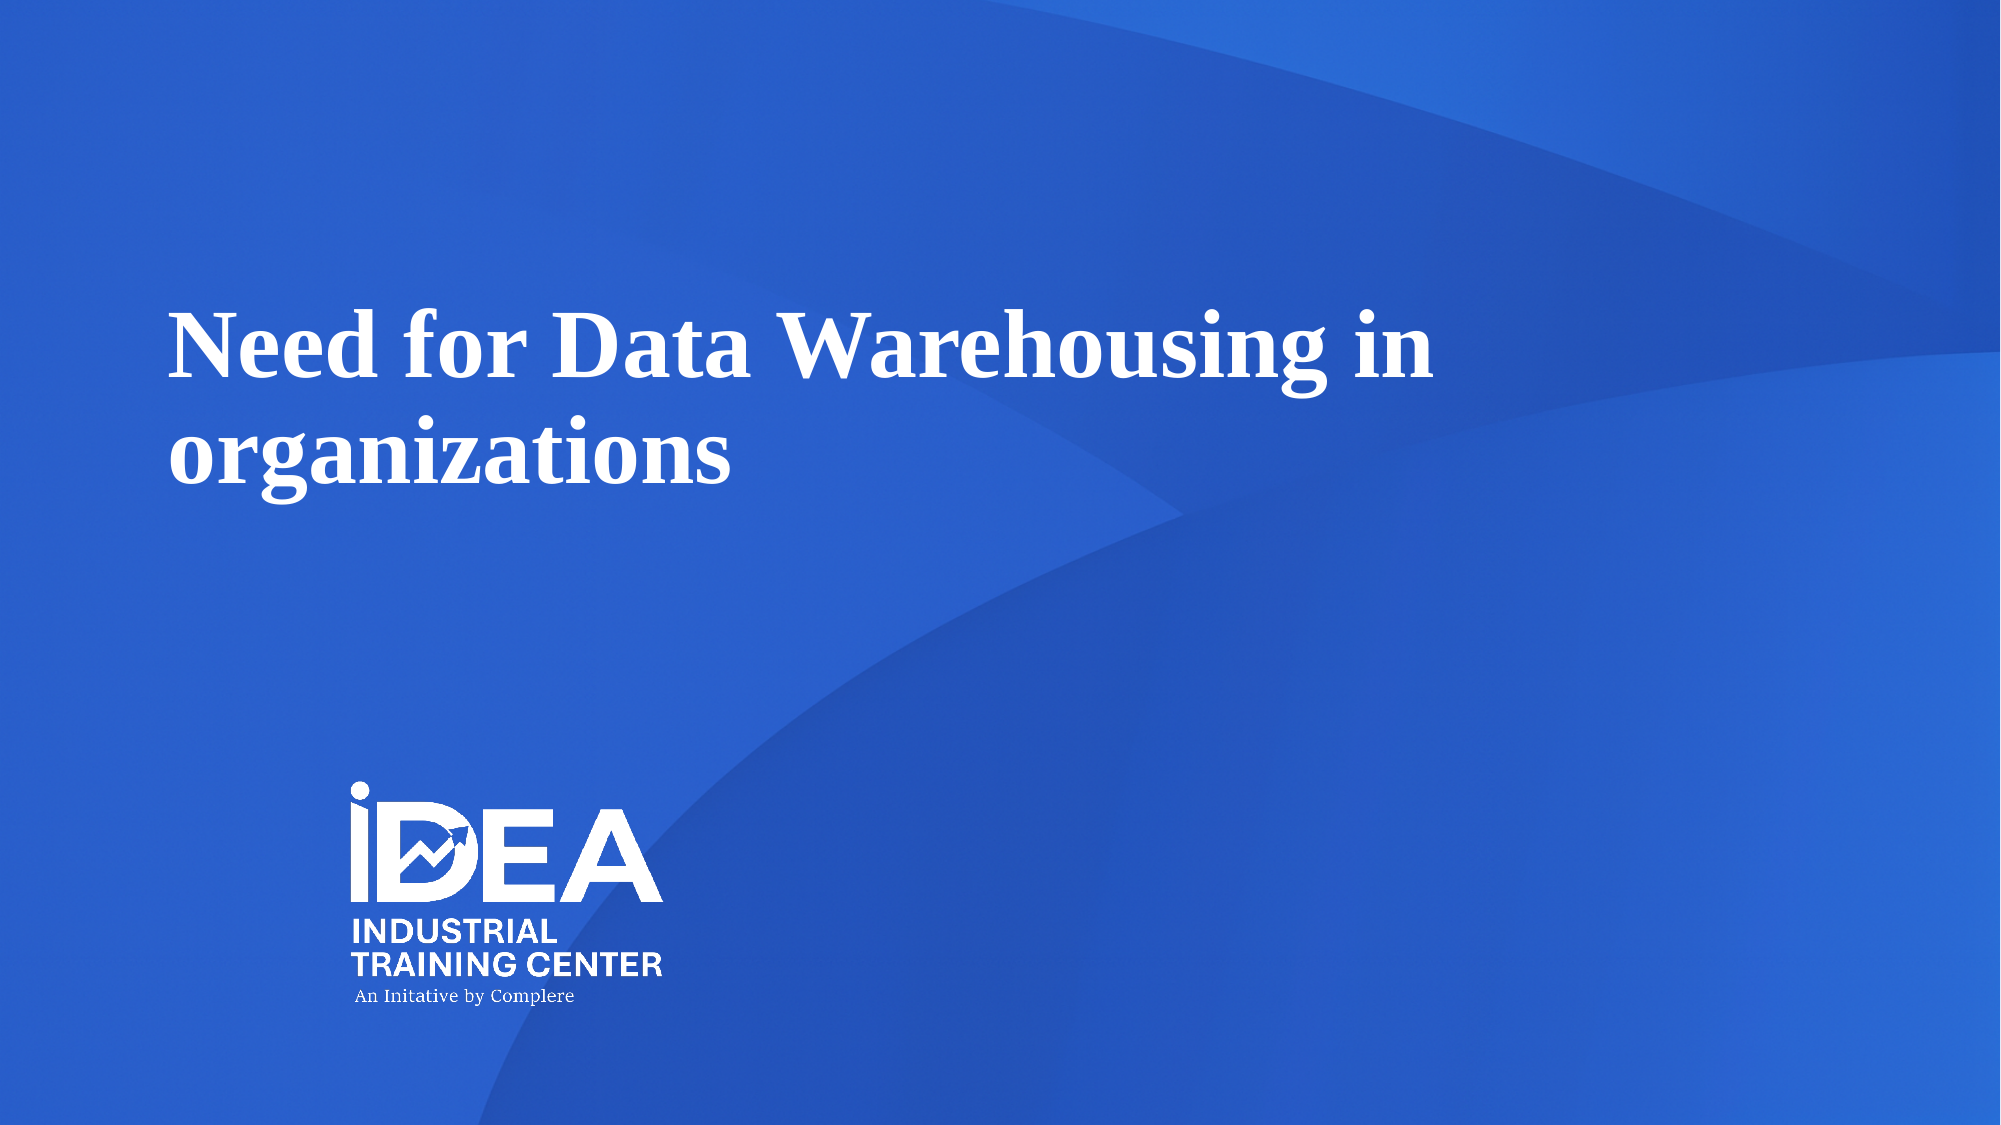

# Need for Data Warehousing in organizations